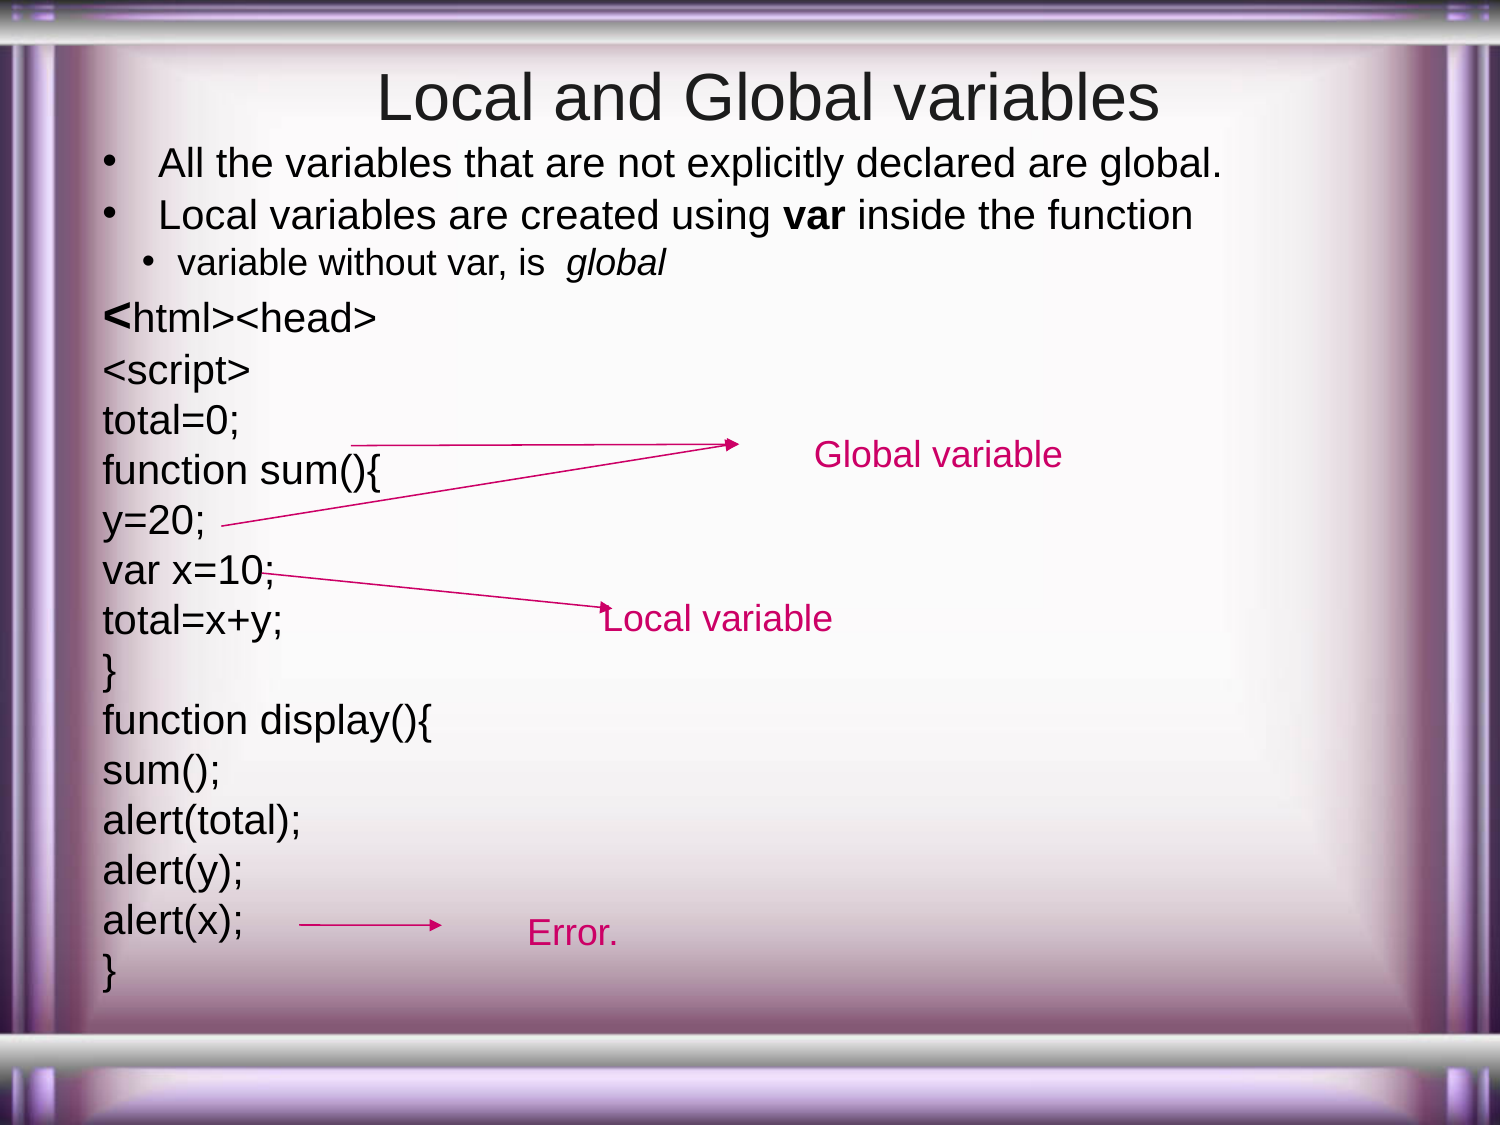

Local and Global variables
All the variables that are not explicitly declared are global.
Local variables are created using var inside the function
variable without var, is  global
<html><head>
<script>
total=0;
function sum(){
y=20;
var x=10;
total=x+y;
}
function display(){
sum();
alert(total);
alert(y);
alert(x);
}

Global variable

Local variable
Error.